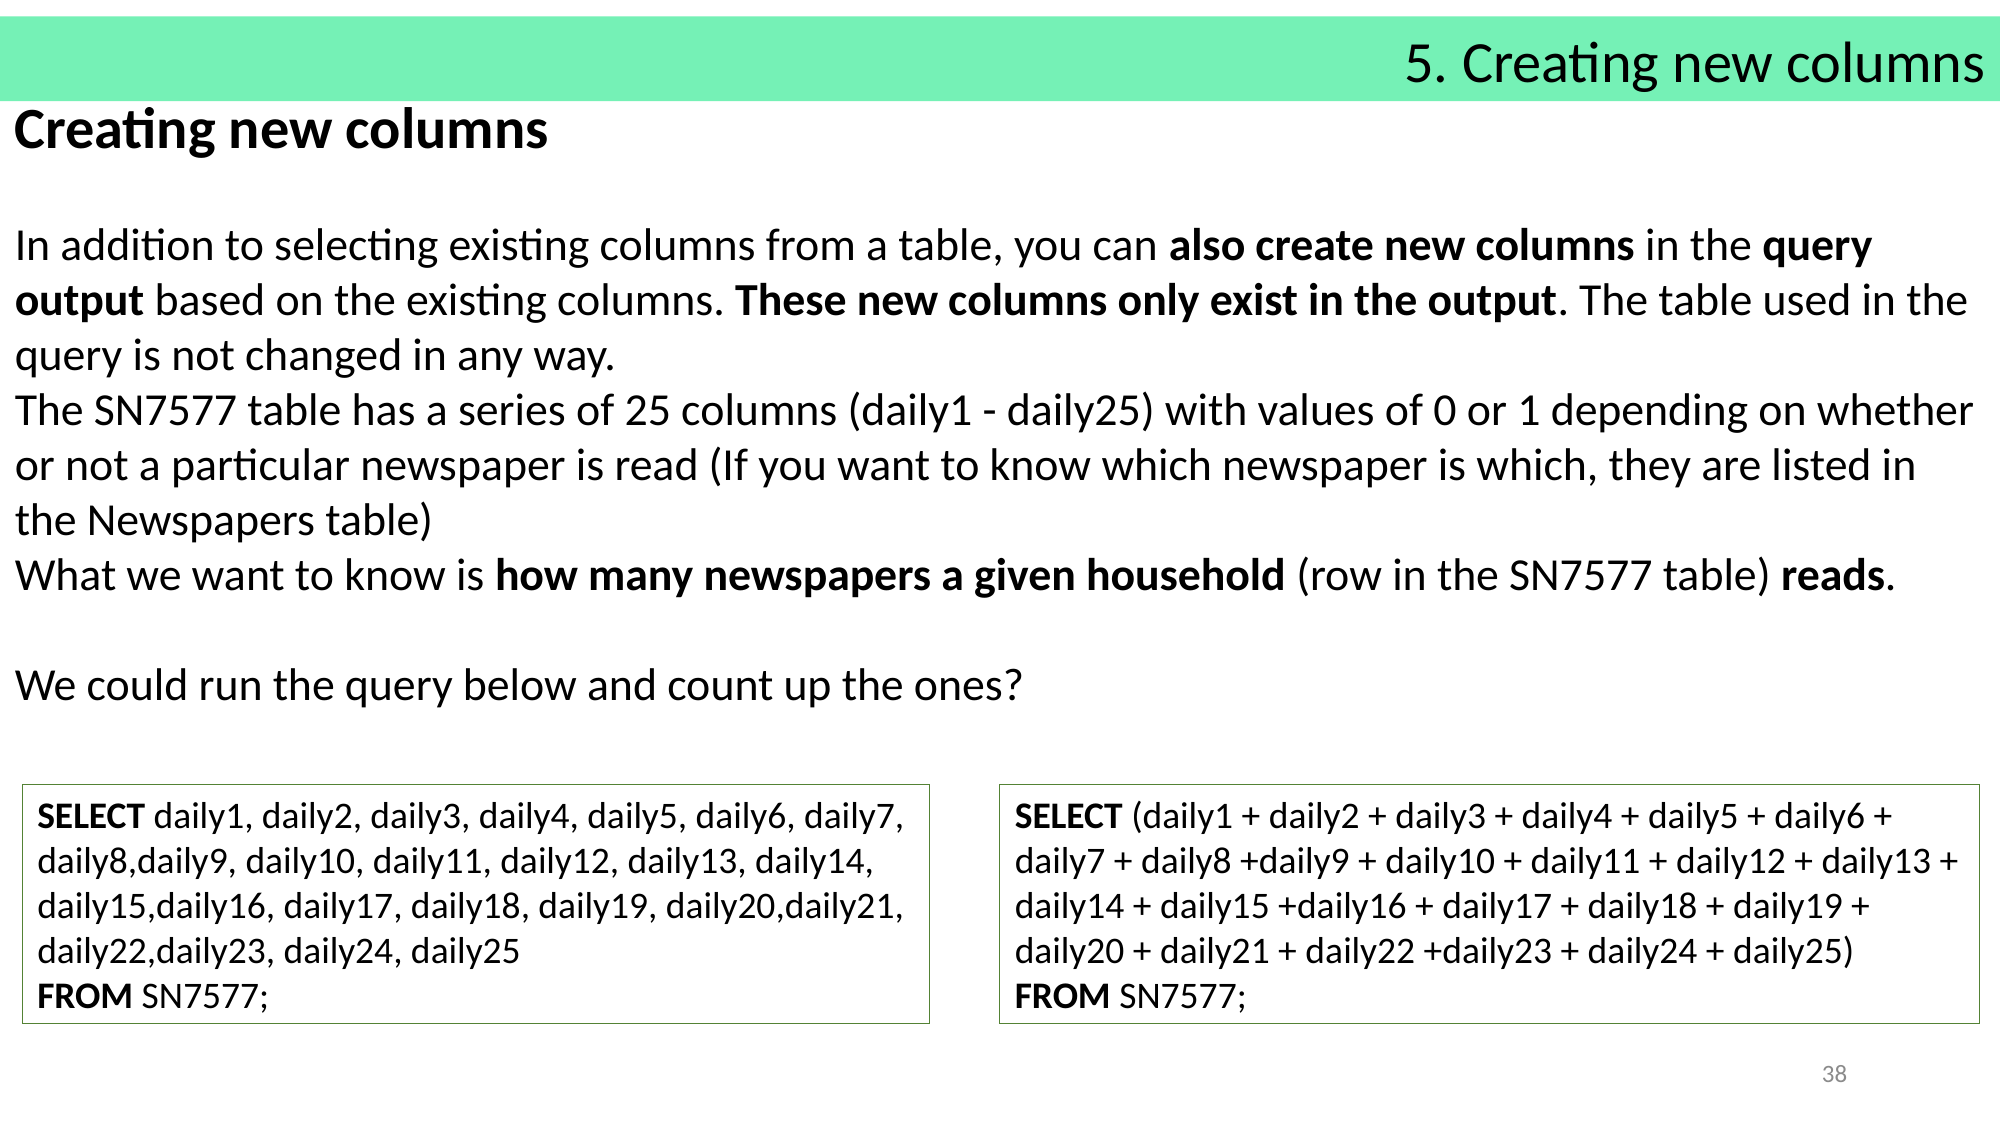

5. Creating new columns
Creating new columns

In addition to selecting existing columns from a table, you can also create new columns in the query output based on the existing columns. These new columns only exist in the output. The table used in the query is not changed in any way.
The SN7577 table has a series of 25 columns (daily1 - daily25) with values of 0 or 1 depending on whether or not a particular newspaper is read (If you want to know which newspaper is which, they are listed in the Newspapers table)
What we want to know is how many newspapers a given household (row in the SN7577 table) reads.

We could run the query below and count up the ones?

SELECT daily1, daily2, daily3, daily4, daily5, daily6, daily7, daily8,daily9, daily10, daily11, daily12, daily13, daily14, daily15,daily16, daily17, daily18, daily19, daily20,daily21, daily22,daily23, daily24, daily25
FROM SN7577;
SELECT (daily1 + daily2 + daily3 + daily4 + daily5 + daily6 + daily7 + daily8 +daily9 + daily10 + daily11 + daily12 + daily13 + daily14 + daily15 +daily16 + daily17 + daily18 + daily19 + daily20 + daily21 + daily22 +daily23 + daily24 + daily25)
FROM SN7577;
38